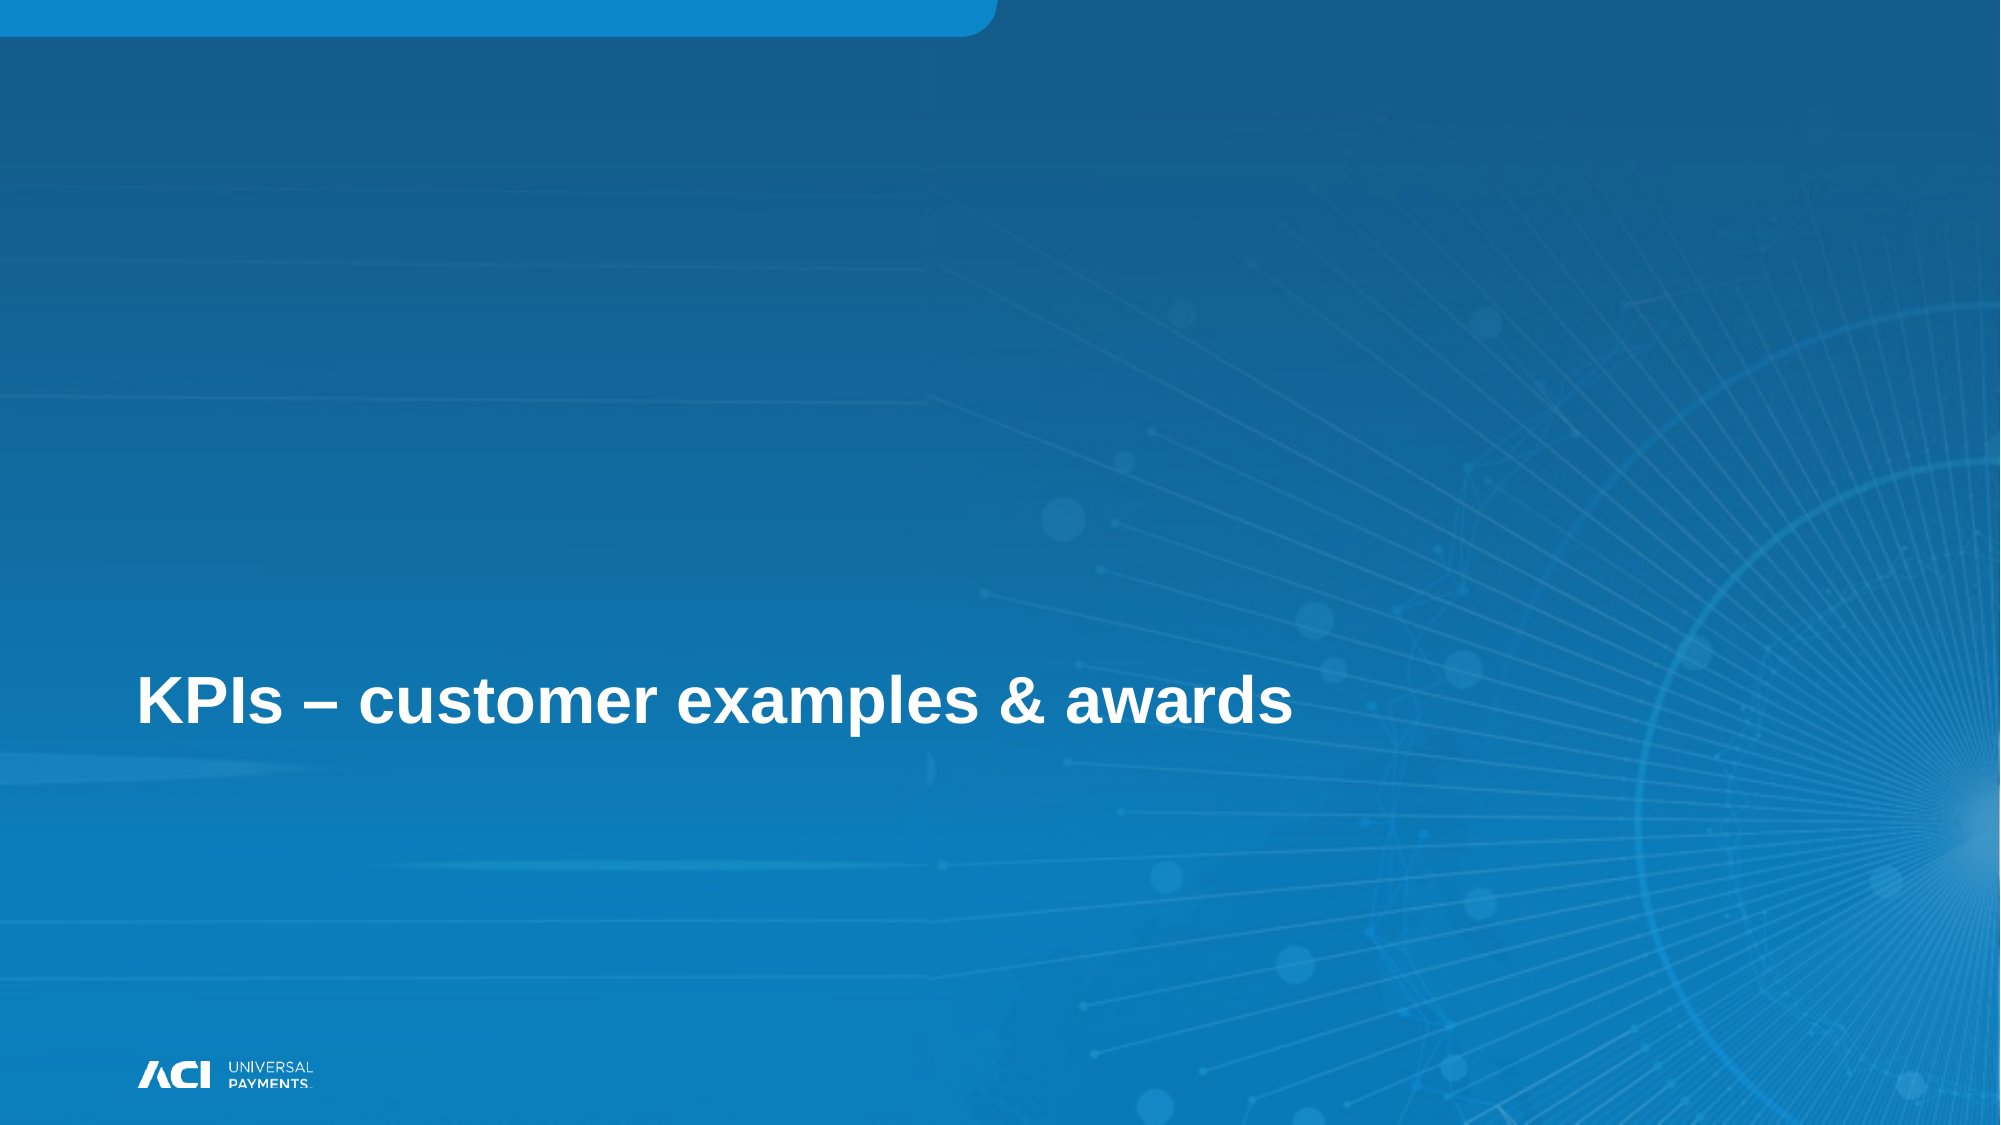

# KPIs – customer examples & awards